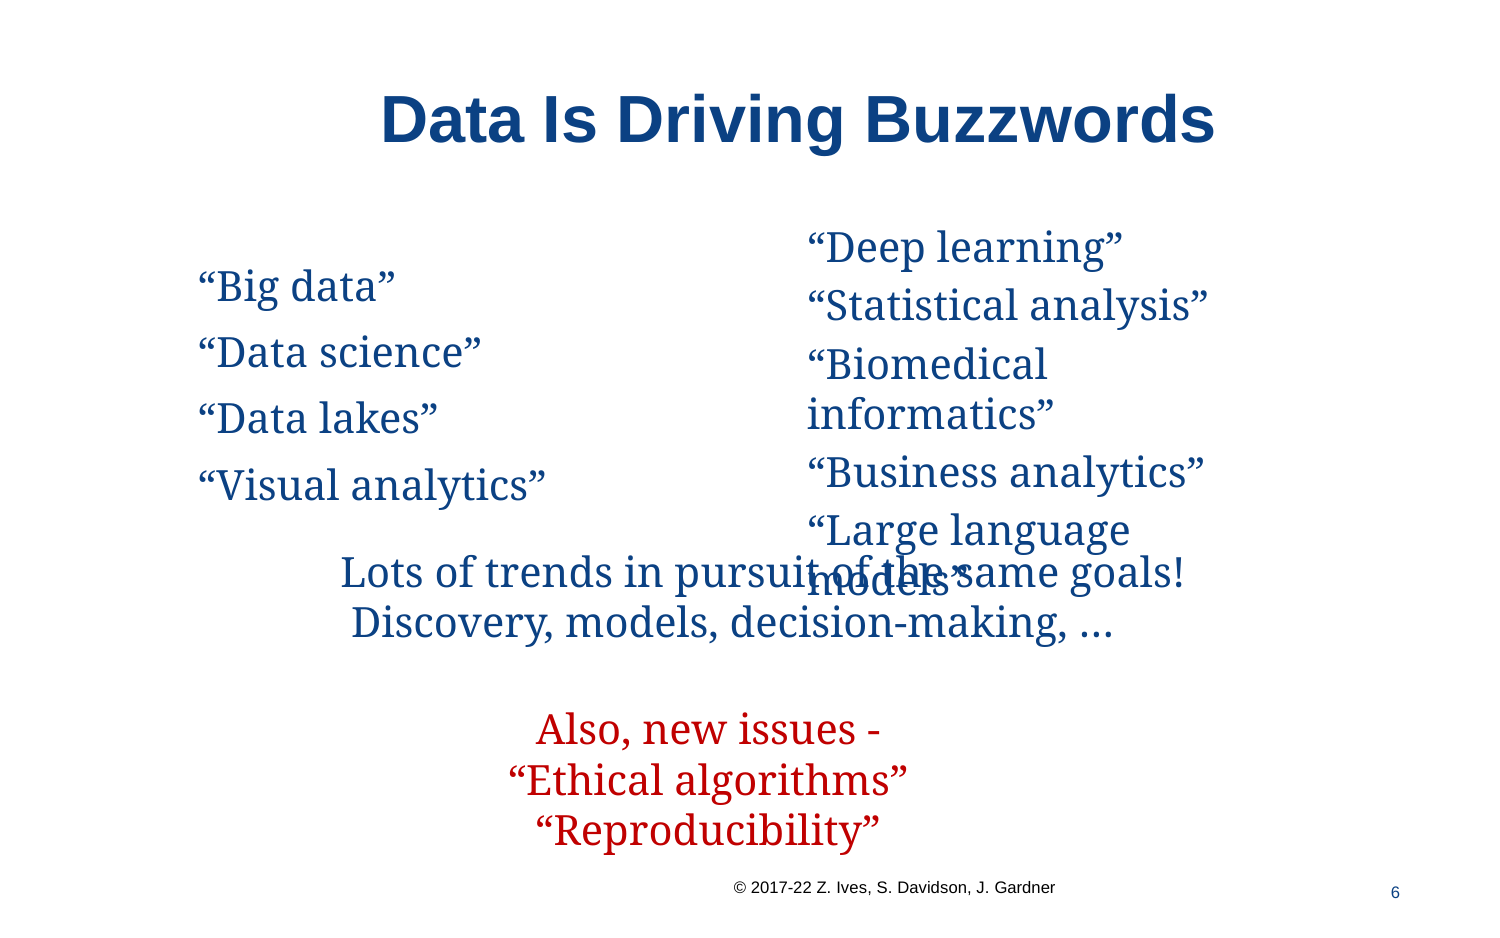

# Data Is Driving Buzzwords
“Deep learning”
“Statistical analysis”
“Biomedical informatics”
“Business analytics”
“Large language models”
“Big data”
“Data science”
“Data lakes”
“Visual analytics”
Lots of trends in pursuit of the same goals!  Discovery, models, decision-making, …
Also, new issues -
“Ethical algorithms”
“Reproducibility”
6